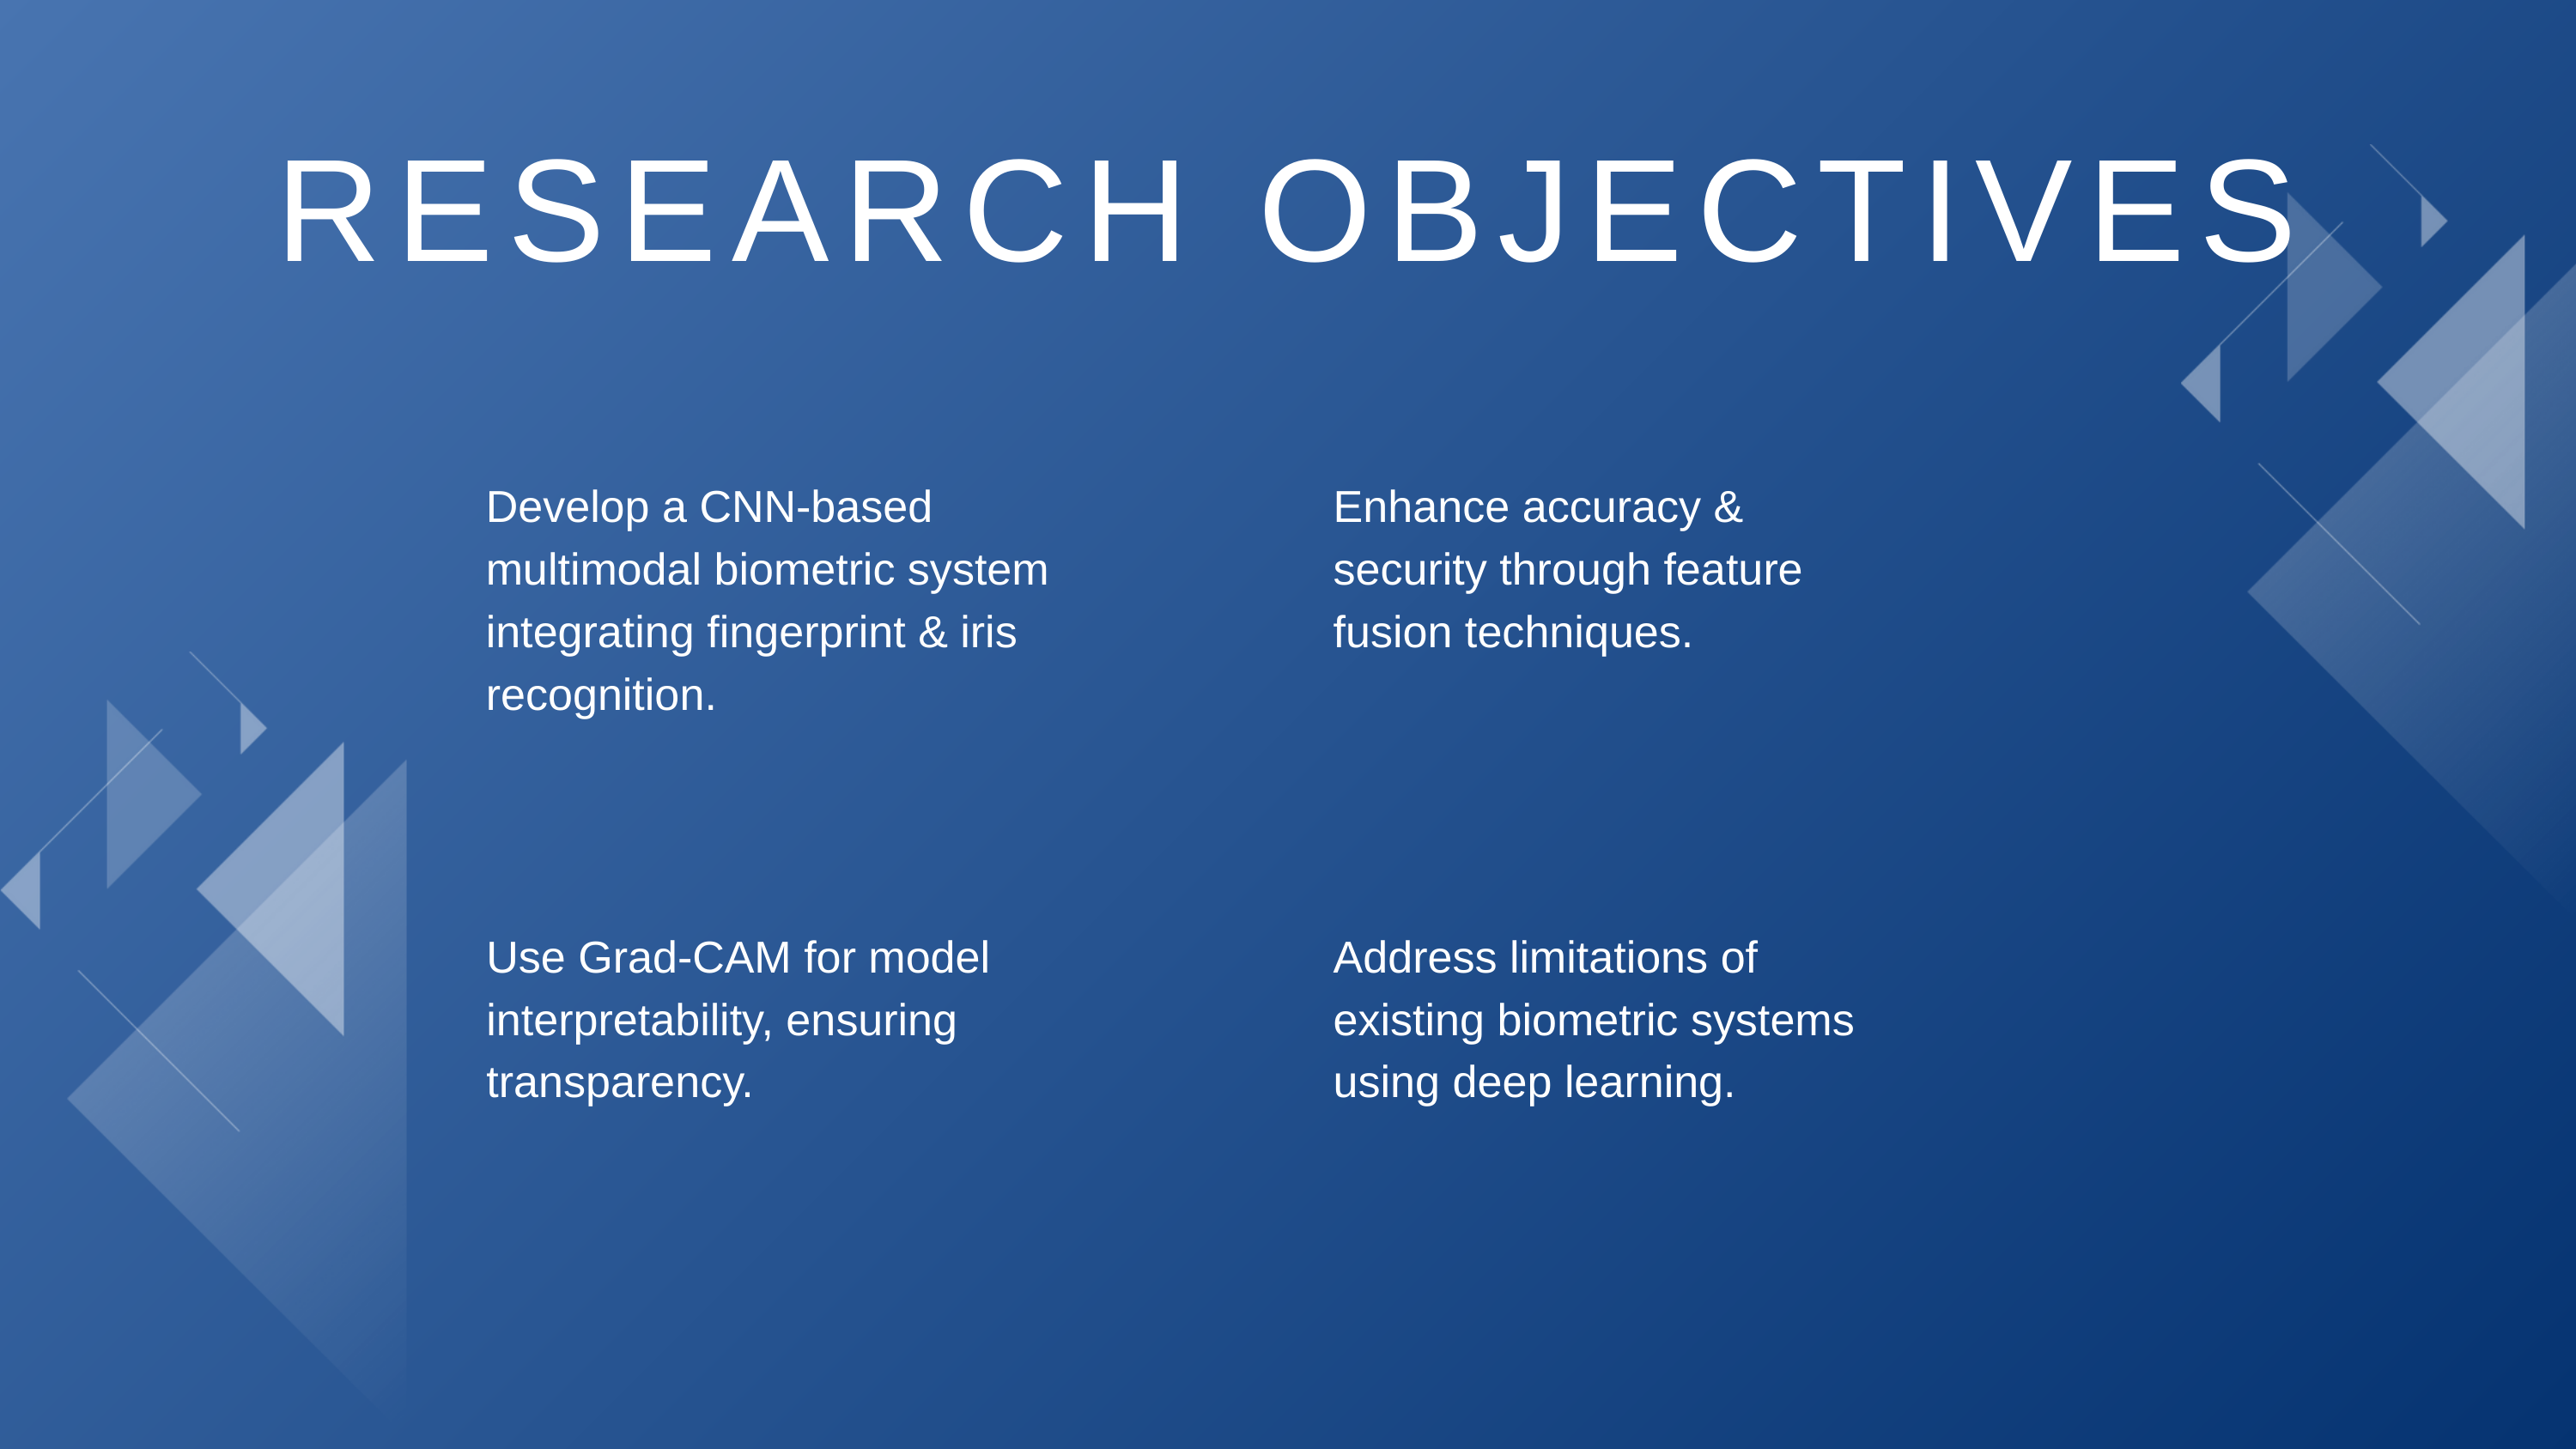

RESEARCH OBJECTIVES

Develop a CNN-based multimodal biometric system integrating fingerprint & iris recognition.
Enhance accuracy & security through feature fusion techniques.

Use Grad-CAM for model interpretability, ensuring transparency.
Address limitations of existing biometric systems using deep learning.